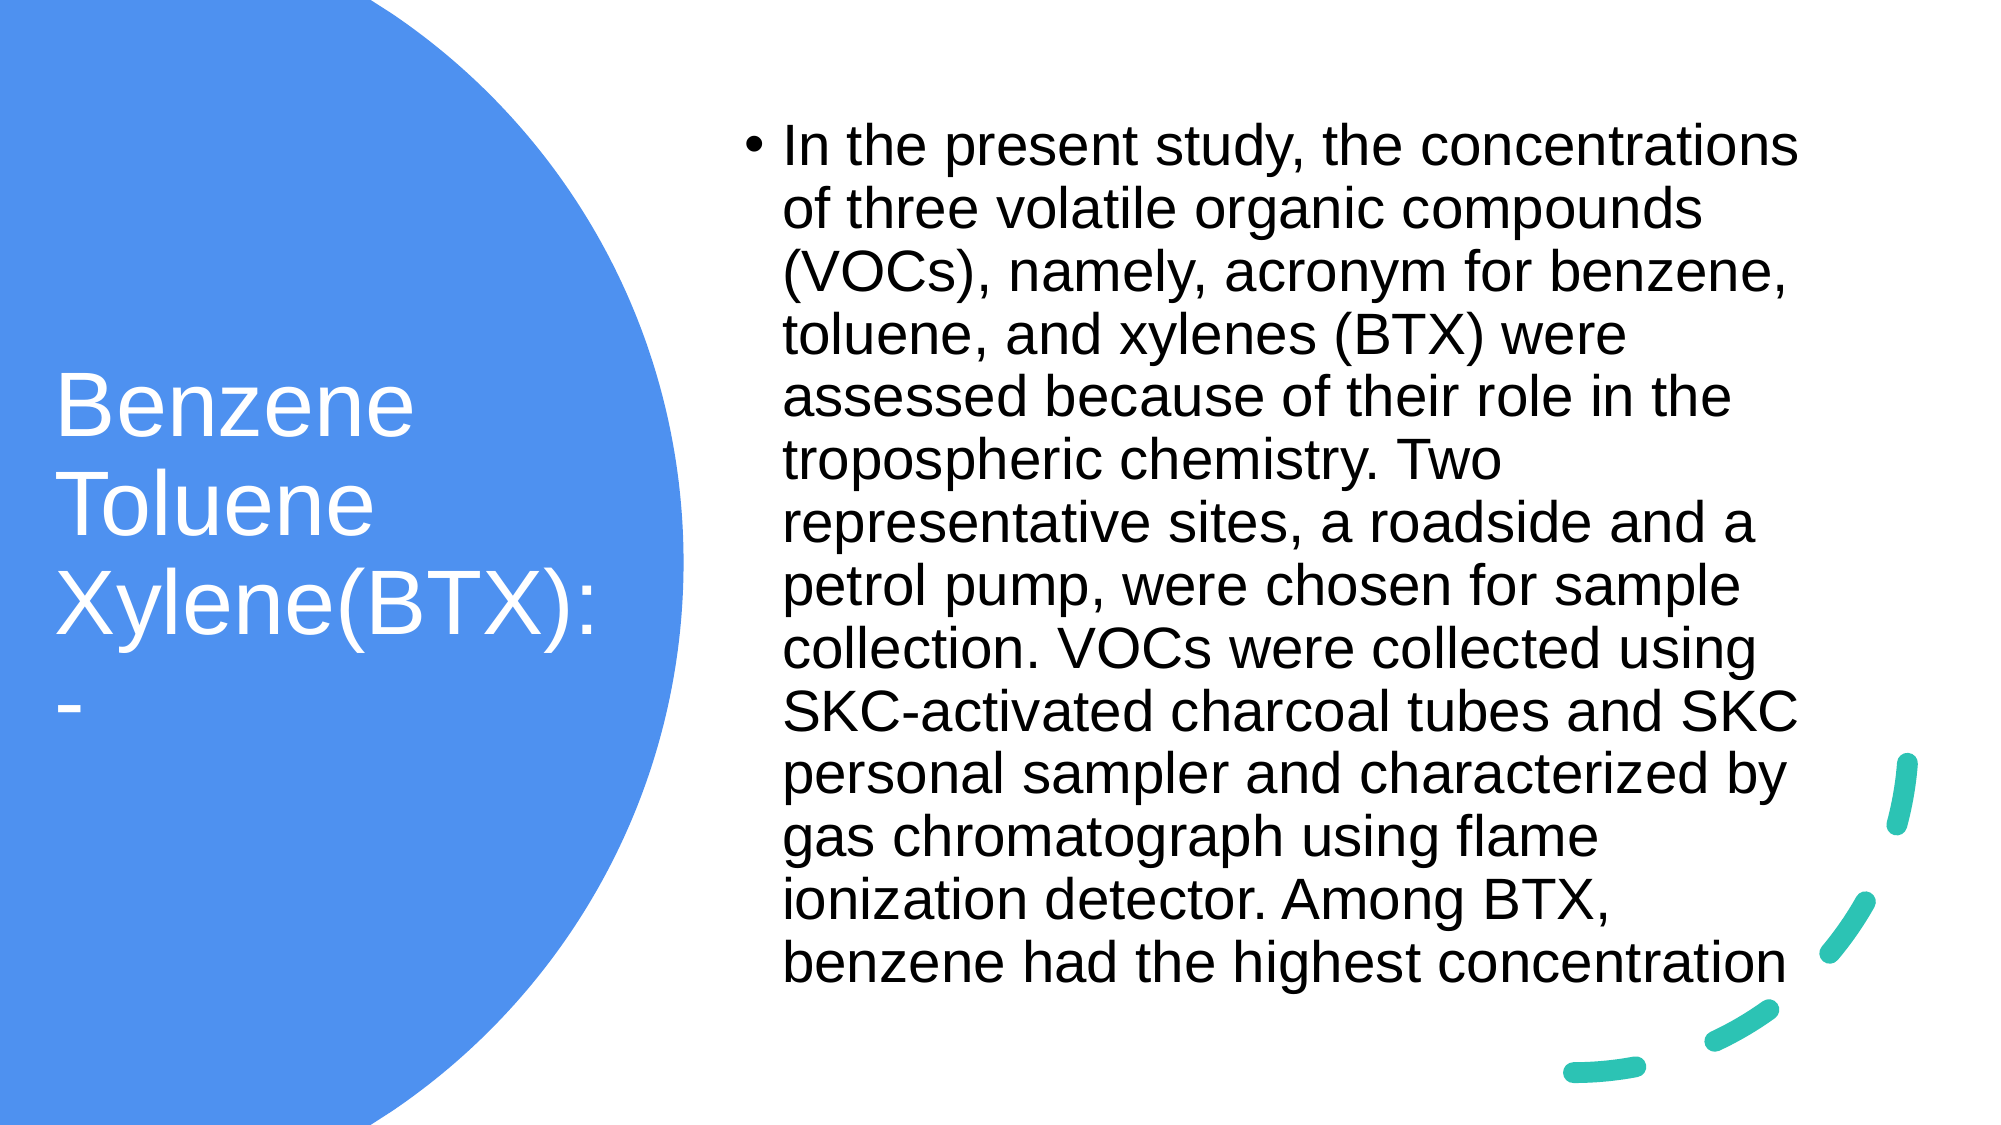

In the present study, the concentrations of three volatile organic compounds (VOCs), namely, acronym for benzene, toluene, and xylenes (BTX) were assessed because of their role in the tropospheric chemistry. Two representative sites, a roadside and a petrol pump, were chosen for sample collection. VOCs were collected using SKC-activated charcoal tubes and SKC personal sampler and characterized by gas chromatograph using flame ionization detector. Among BTX, benzene had the highest concentration
# Benzene Toluene Xylene(BTX):-